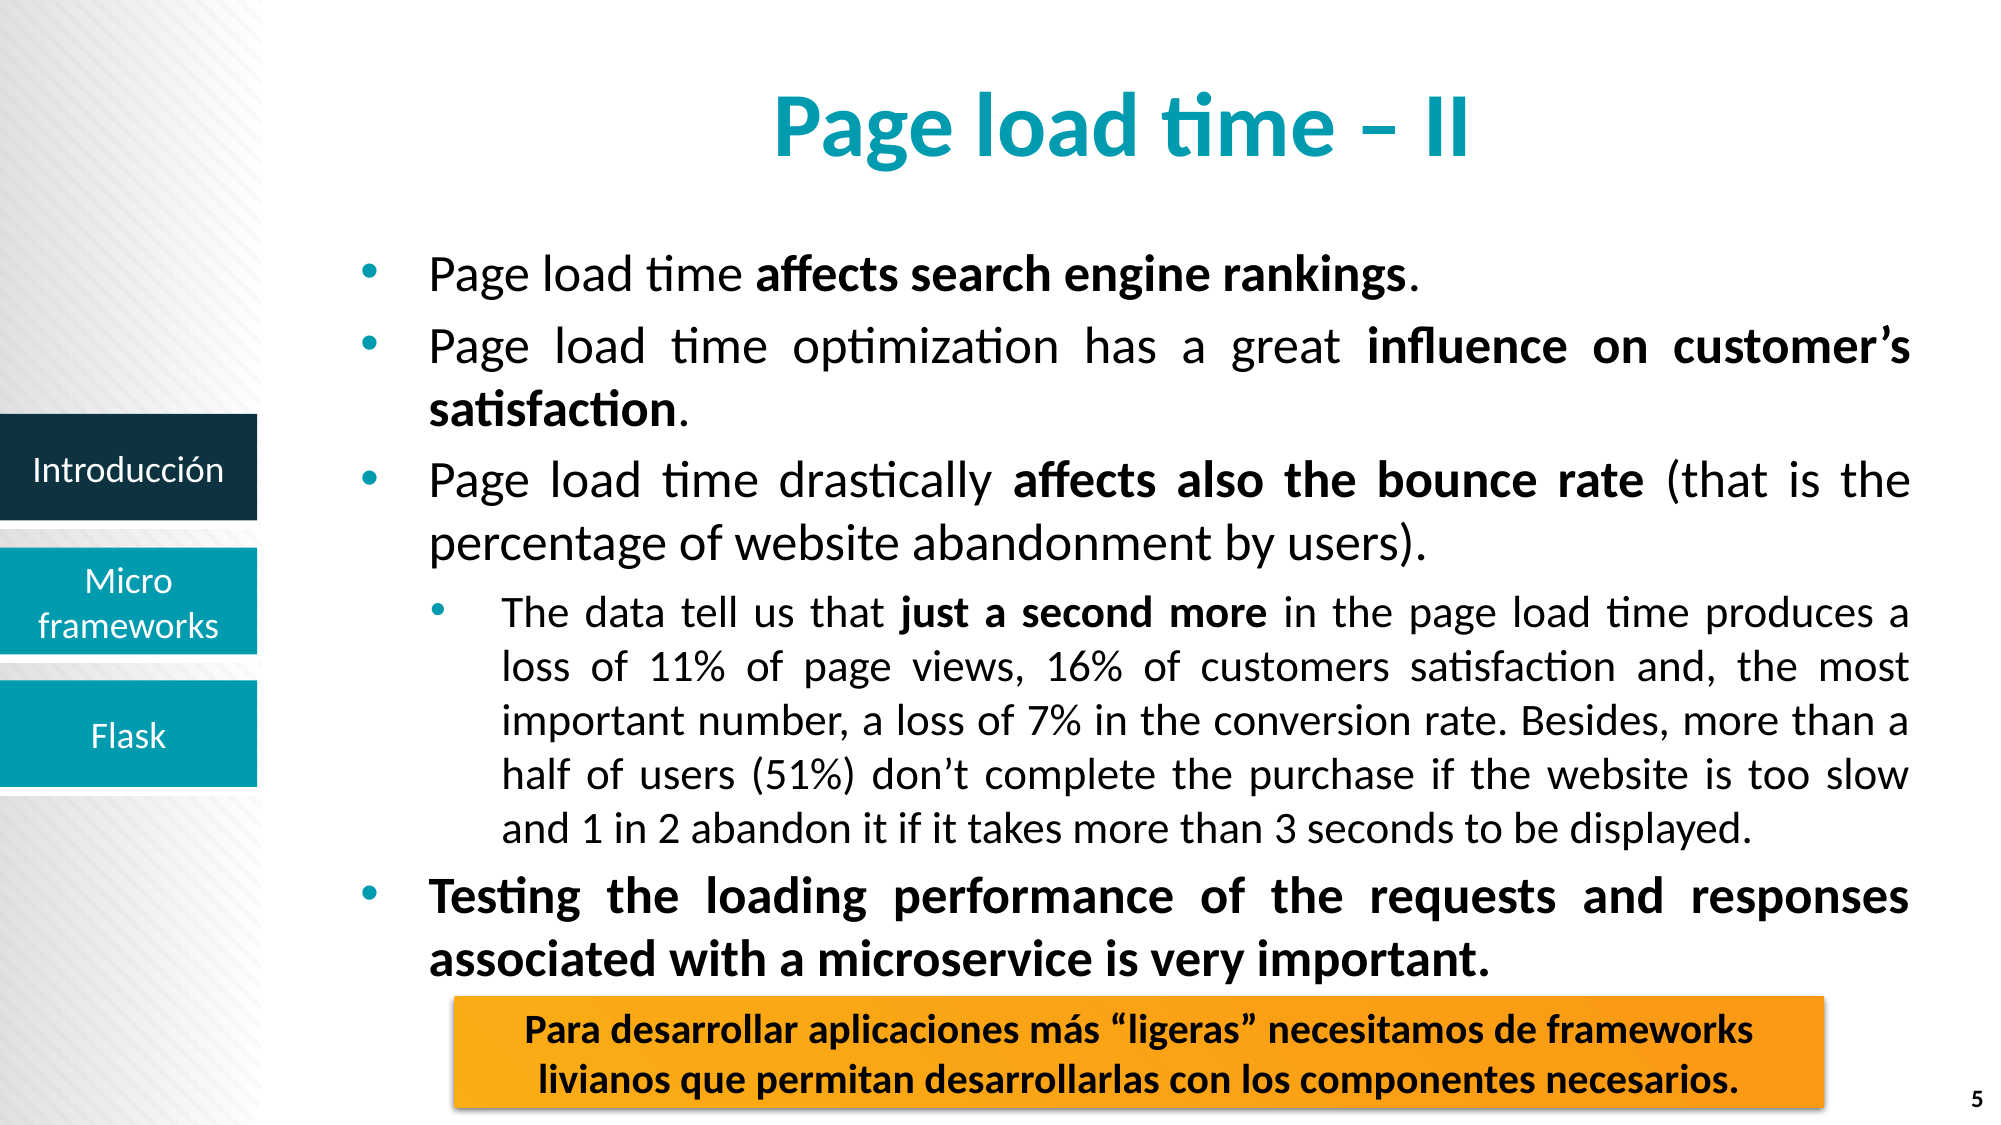

# Page load time – II
Page load time affects search engine rankings.
Page load time optimization has a great influence on customer’s satisfaction.
Page load time drastically affects also the bounce rate (that is the percentage of website abandonment by users).
The data tell us that just a second more in the page load time produces a loss of 11% of page views, 16% of customers satisfaction and, the most important number, a loss of 7% in the conversion rate. Besides, more than a half of users (51%) don’t complete the purchase if the website is too slow and 1 in 2 abandon it if it takes more than 3 seconds to be displayed.
Testing the loading performance of the requests and responses associated with a microservice is very important.
Para desarrollar aplicaciones más “ligeras” necesitamos de frameworks livianos que permitan desarrollarlas con los componentes necesarios.
5